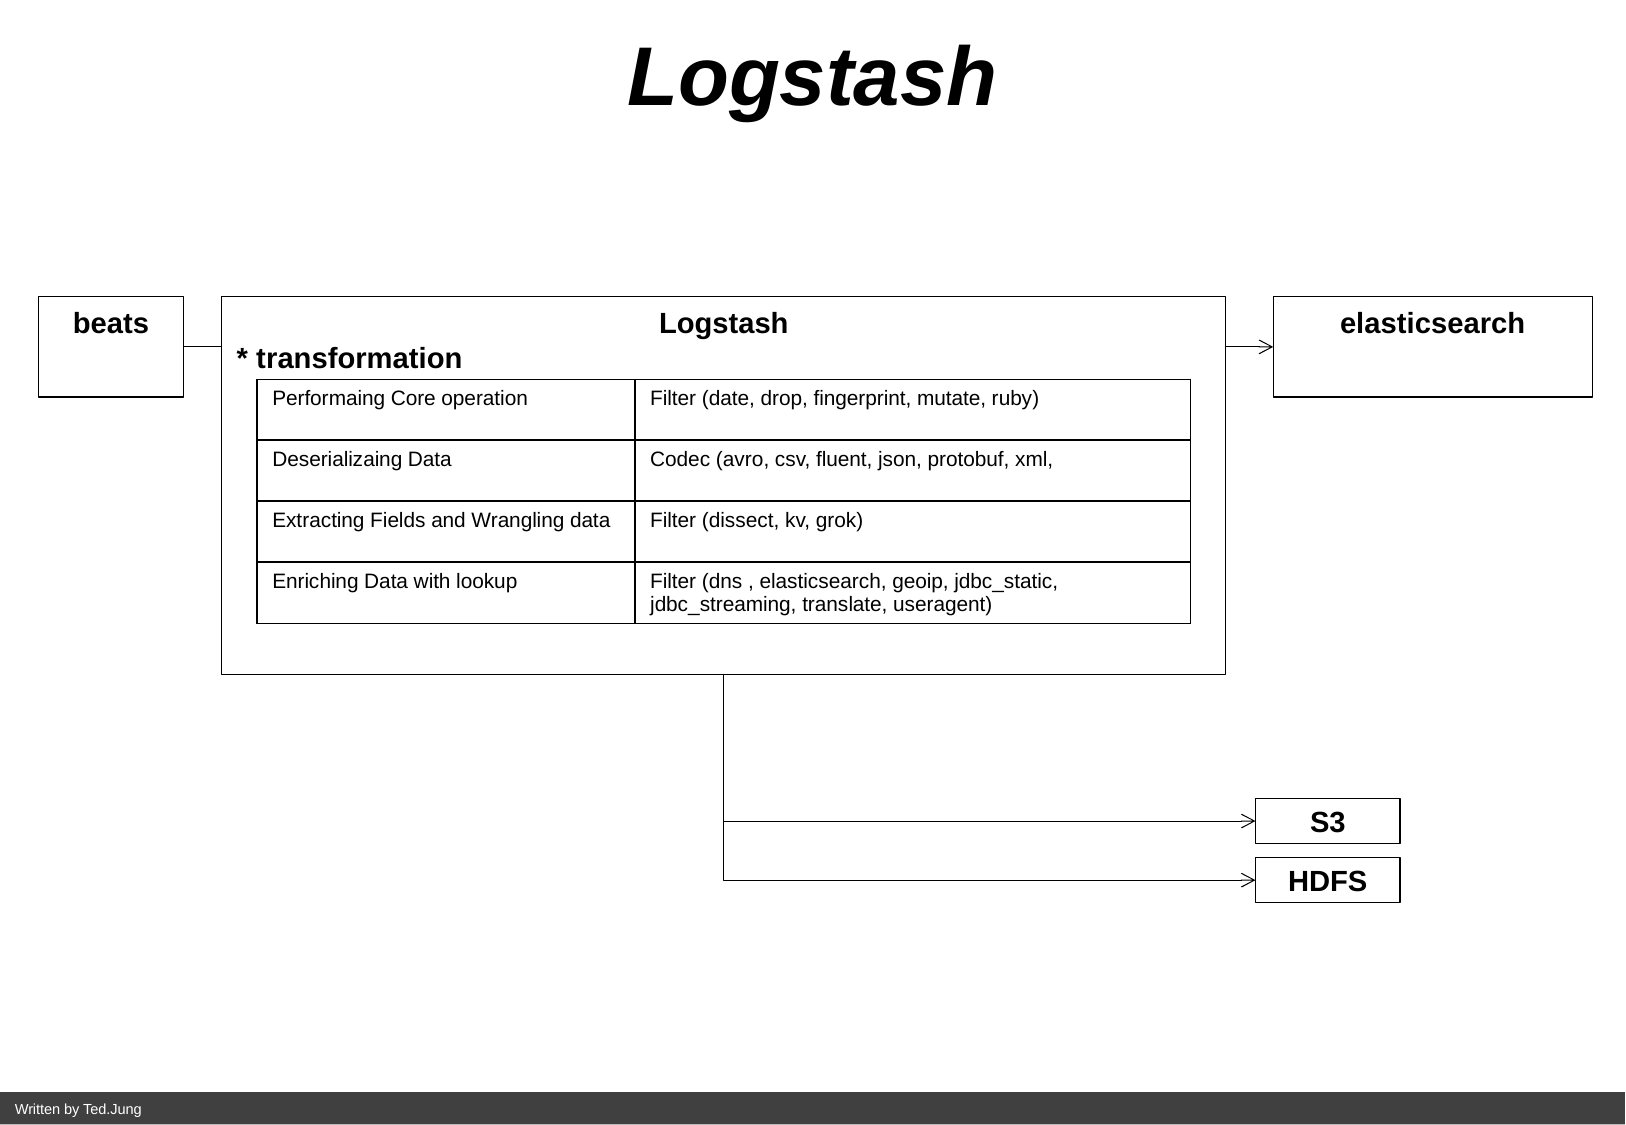

Logstash
beats

Logstash
* transformation
elasticsearch

| Performaing Core operation | Filter (date, drop, fingerprint, mutate, ruby) |
| --- | --- |
| Deserializaing Data | Codec (avro, csv, fluent, json, protobuf, xml, |
| Extracting Fields and Wrangling data | Filter (dissect, kv, grok) |
| Enriching Data with lookup | Filter (dns , elasticsearch, geoip, jdbc\_static, jdbc\_streaming, translate, useragent) |
S3
HDFS